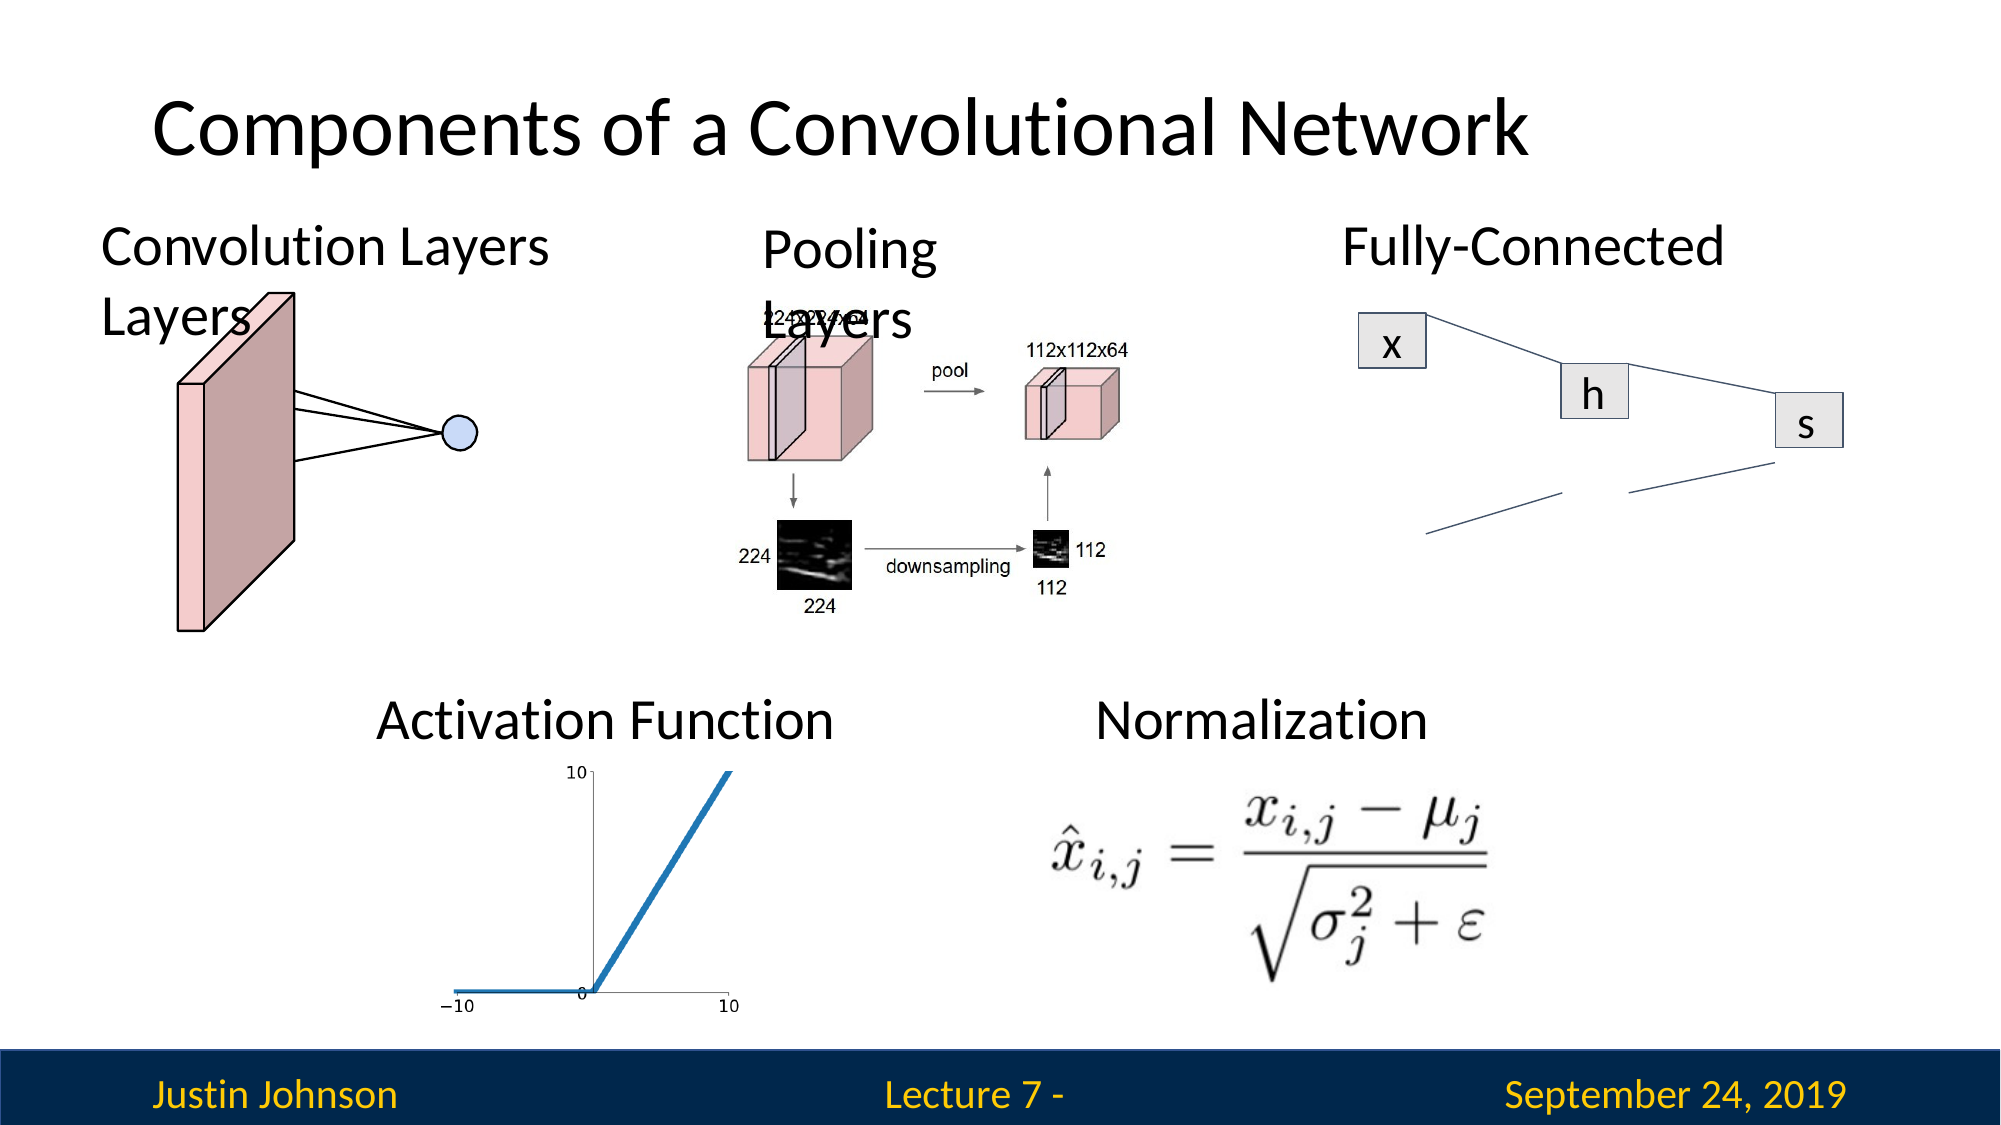

# Components of a Convolutional Network
Convolution Layers	Fully-Connected Layers
Pooling Layers

x

h

s

Activation Function
Normalization

Justin Johnson
September 24, 2019
Lecture 7 - 222